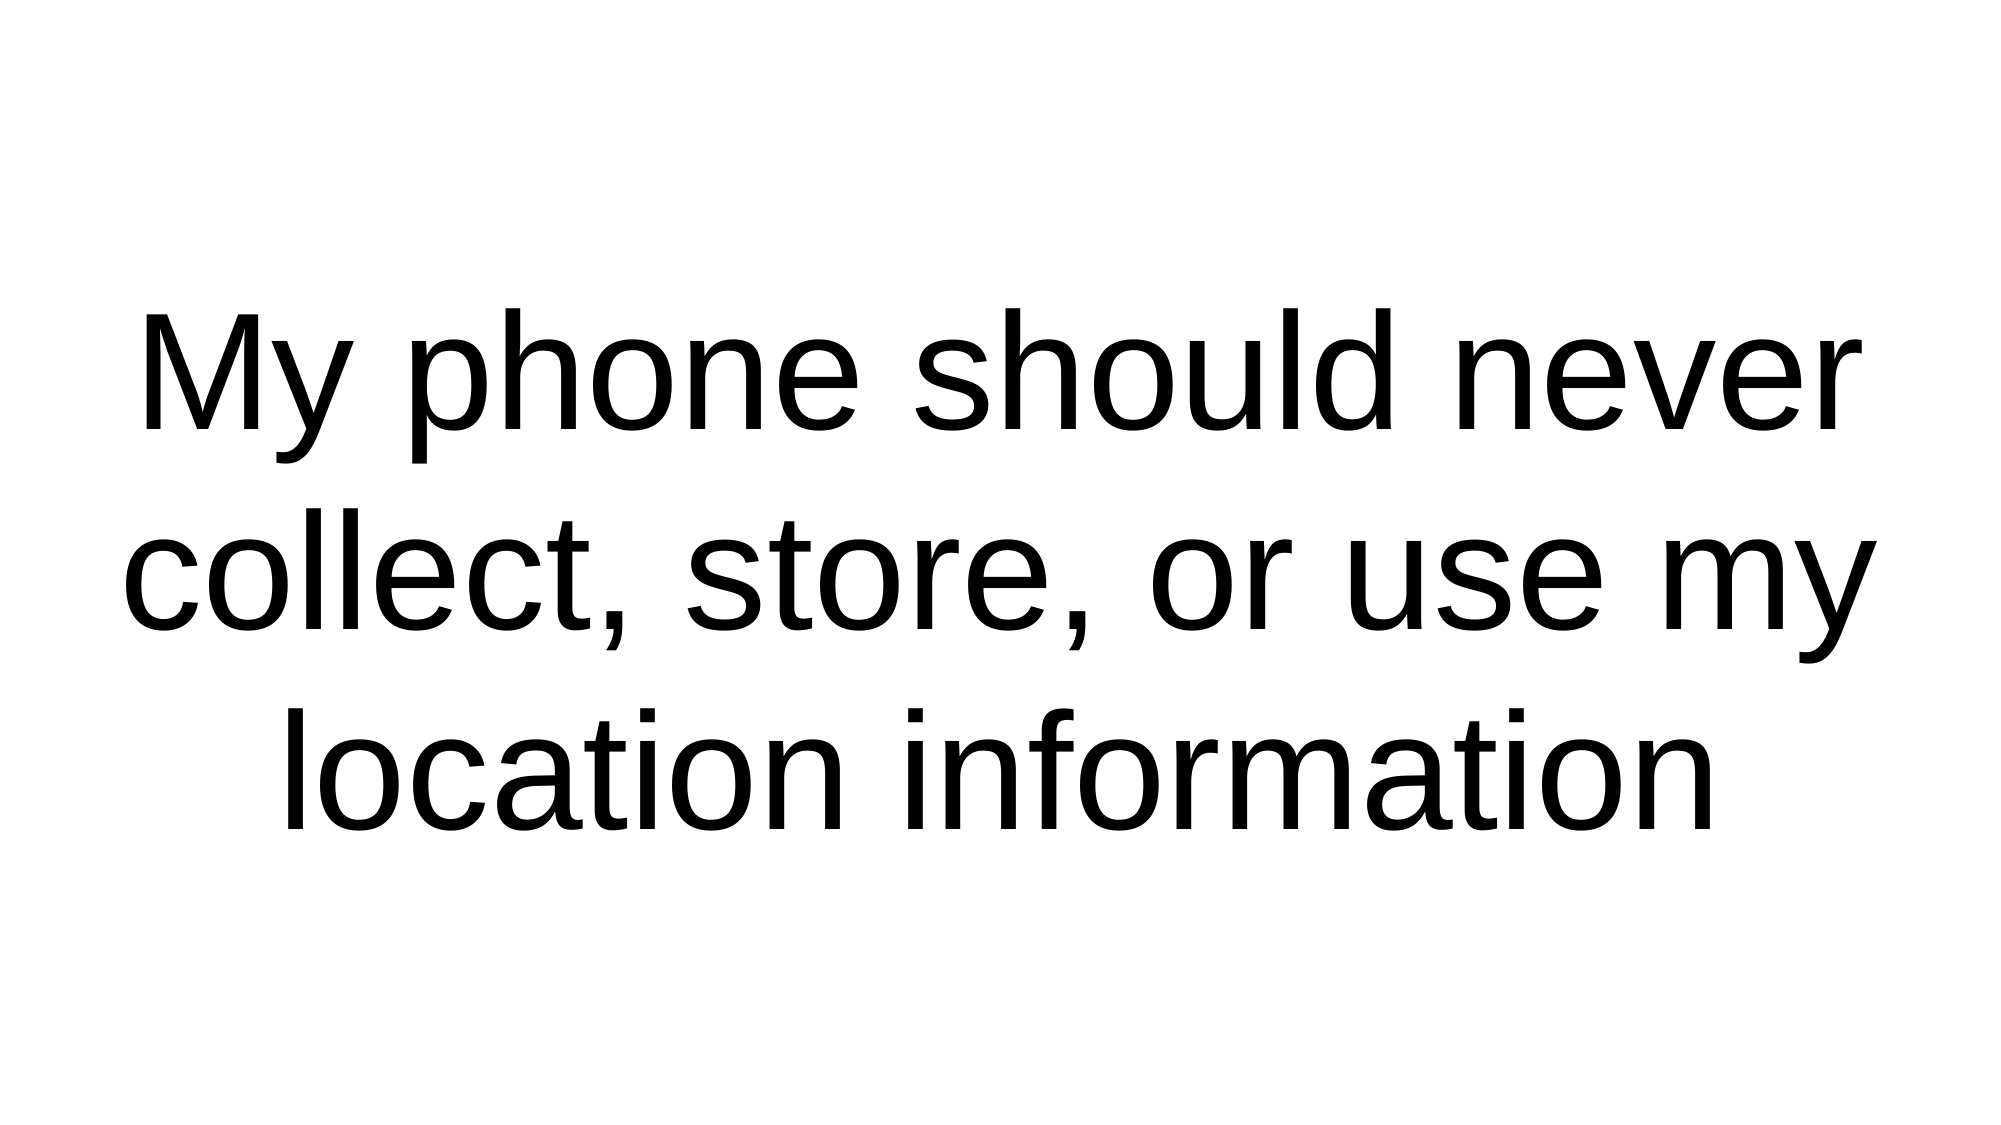

# My phone should never collect, store, or use my location information